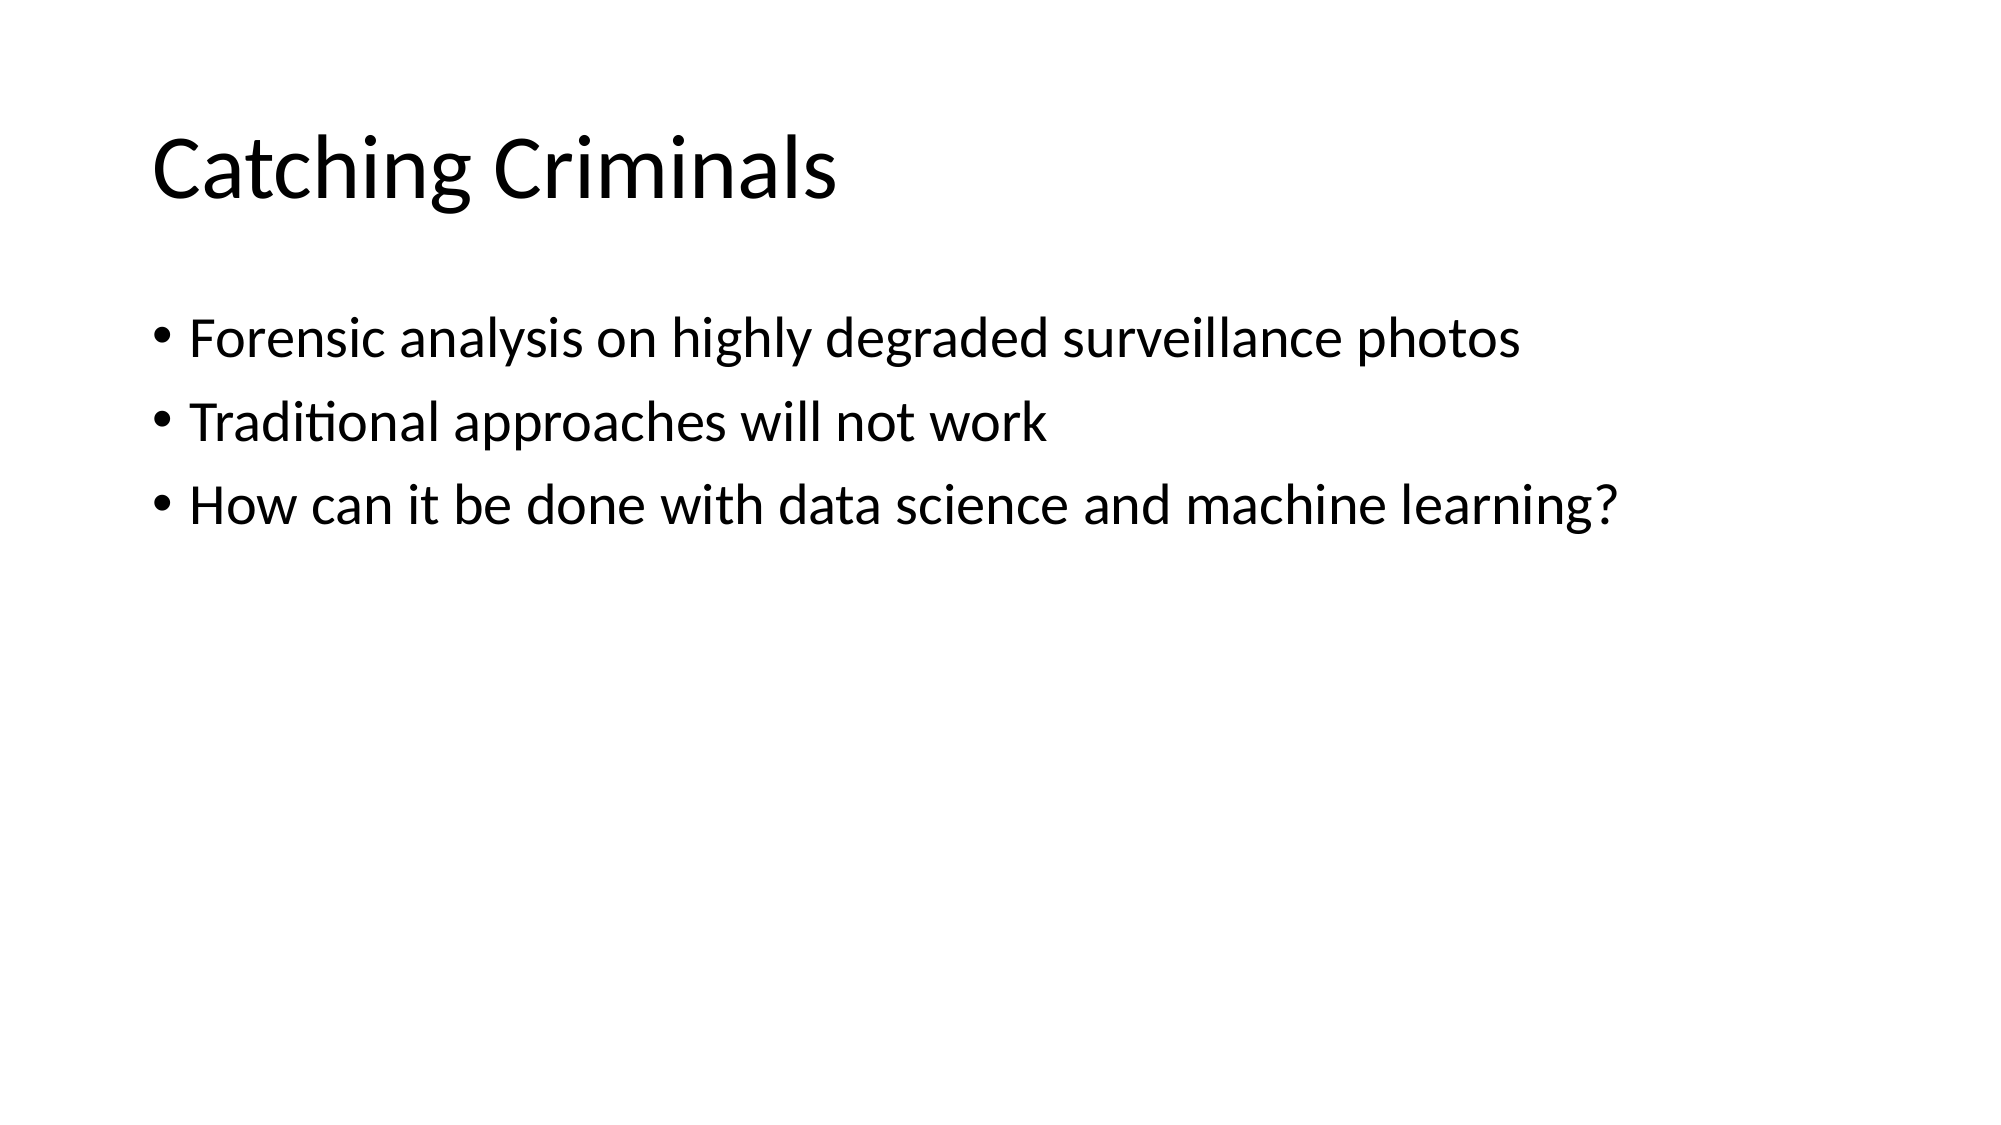

# Catching Criminals
Forensic analysis on highly degraded surveillance photos
Traditional approaches will not work
How can it be done with data science and machine learning?